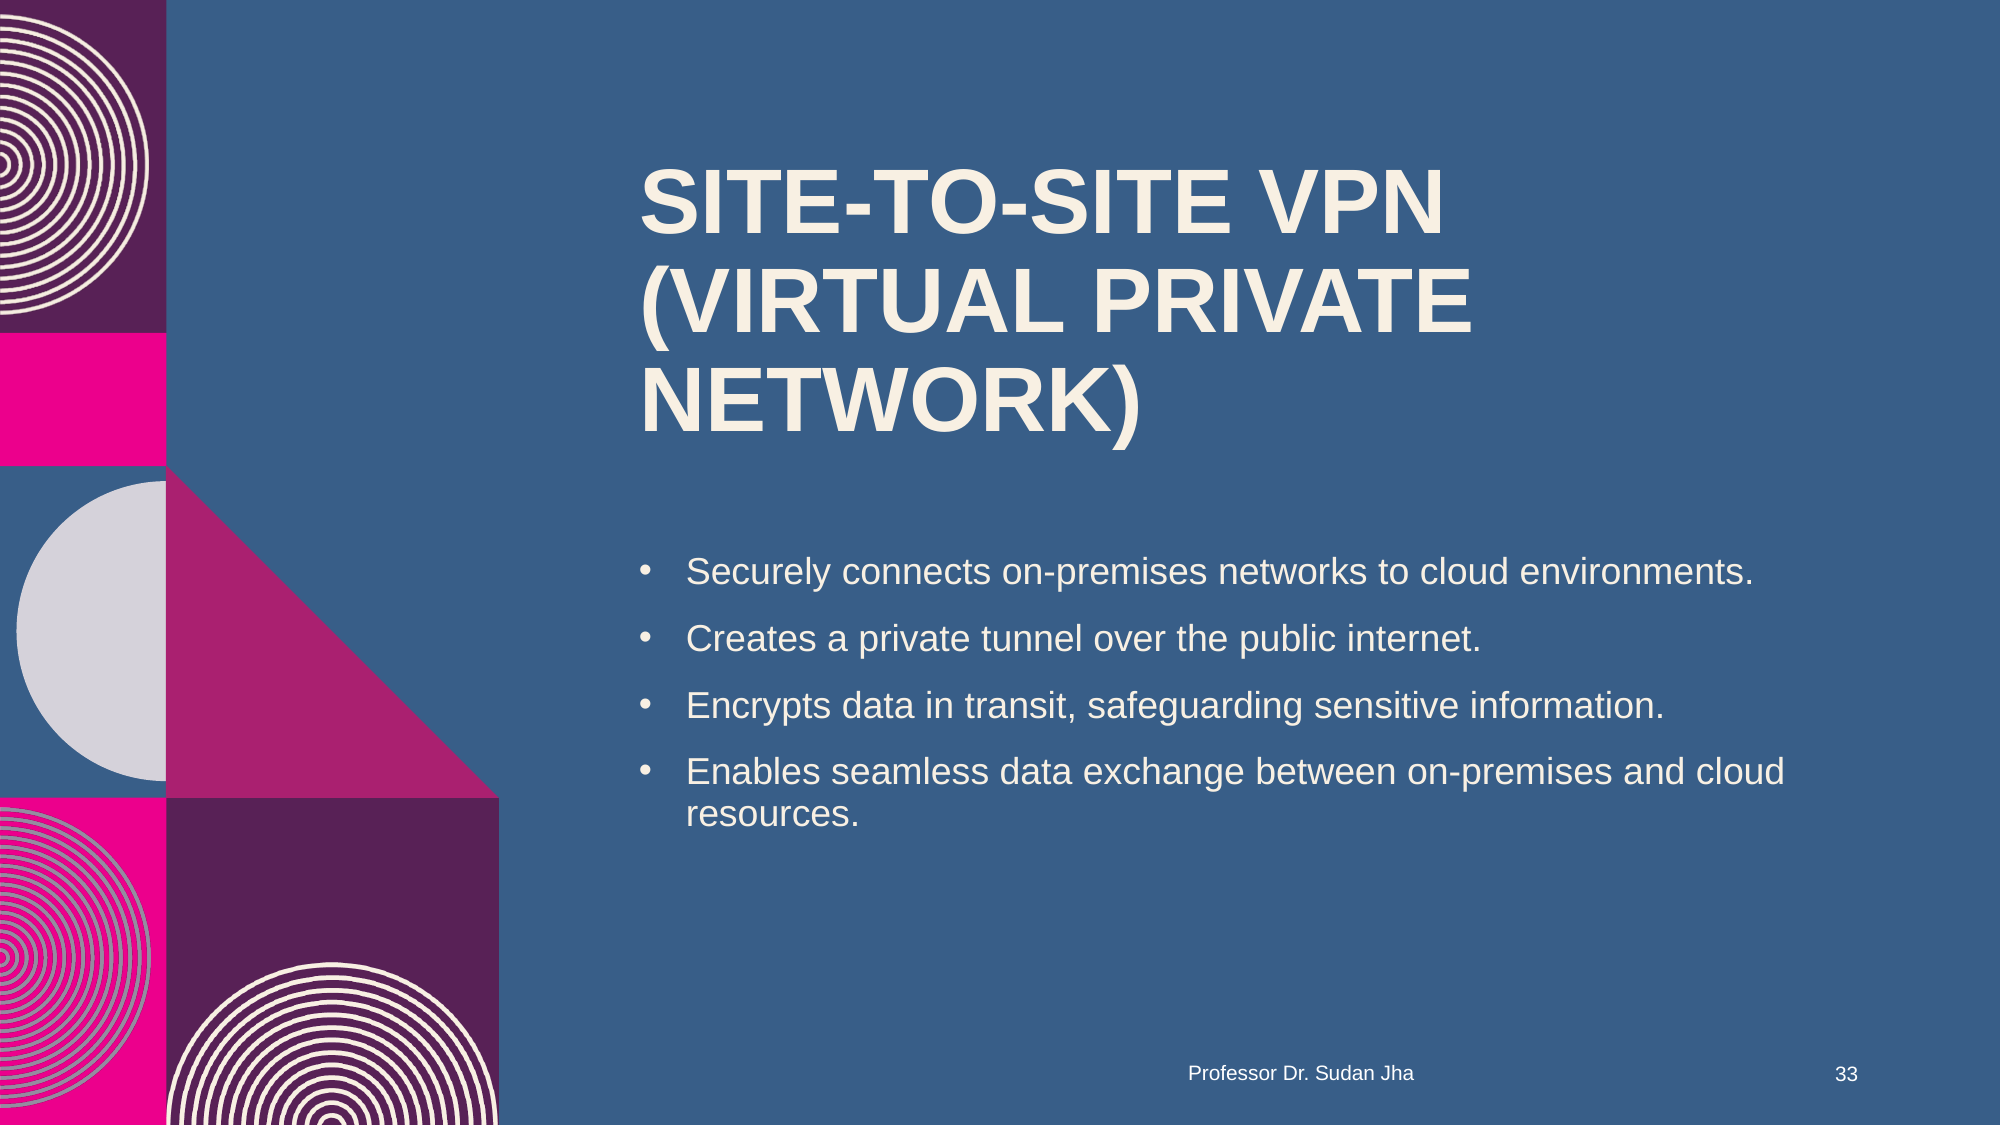

# Site-to-Site VPN (Virtual Private Network)
Securely connects on-premises networks to cloud environments.
Creates a private tunnel over the public internet.
Encrypts data in transit, safeguarding sensitive information.
Enables seamless data exchange between on-premises and cloud resources.

Professor Dr. Sudan Jha
33